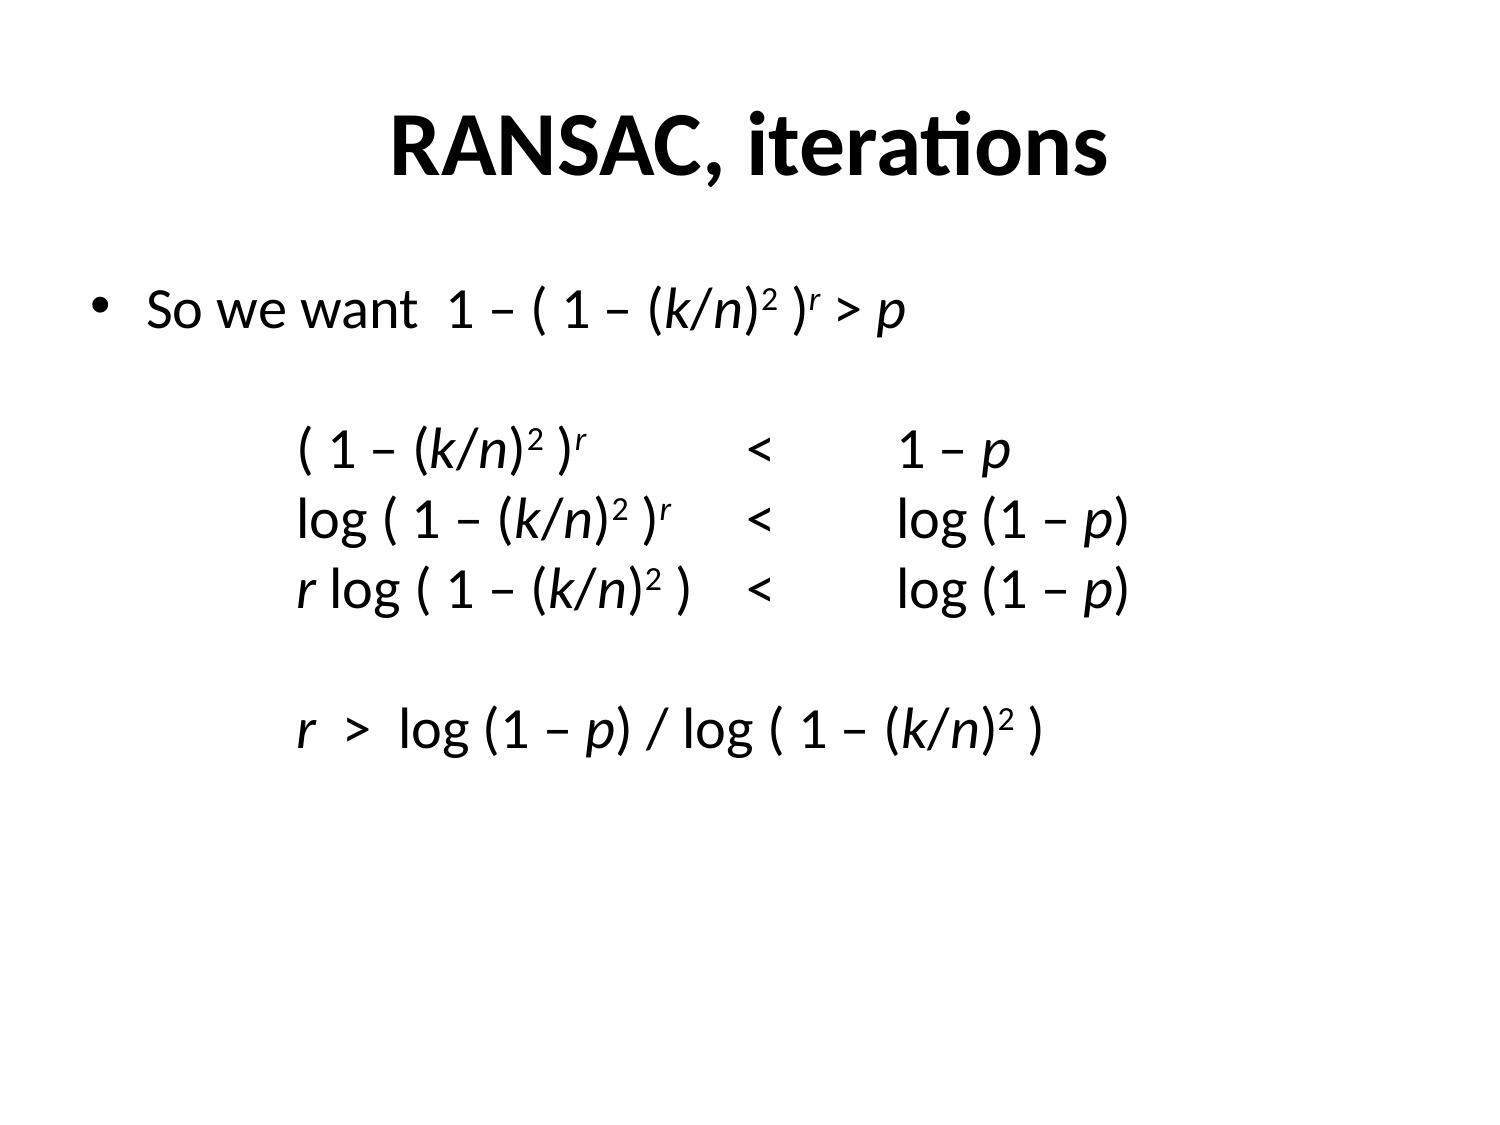

# RANSAC, iterations
So we want  1 – ( 1 – (k/n)2 )r > p
	( 1 – (k/n)2 )r 	< 	1 – p
	log ( 1 – (k/n)2 )r 	< 	log (1 – p)
	r log ( 1 – (k/n)2 ) 	< 	log (1 – p)
	r  >  log (1 – p) / log ( 1 – (k/n)2 )